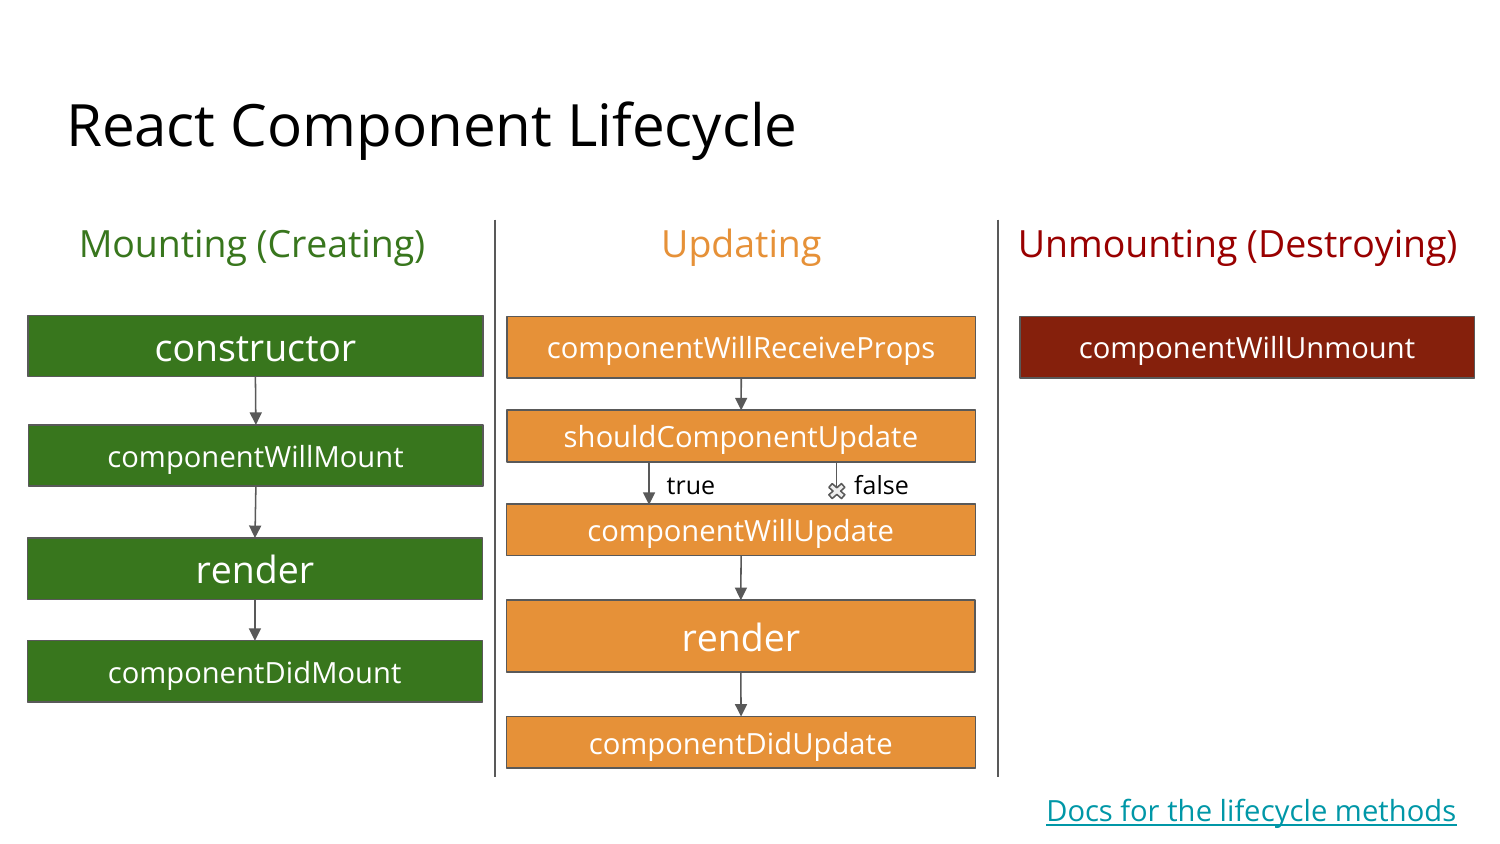

# React Component Lifecycle
Mounting (Creating)
Updating
componentWillReceiveProps
shouldComponentUpdate
true
false

componentWillUpdate
render
componentDidUpdate
Unmounting (Destroying)
componentWillUnmount
constructor
componentWillMount
render
componentDidMount
Docs for the lifecycle methods